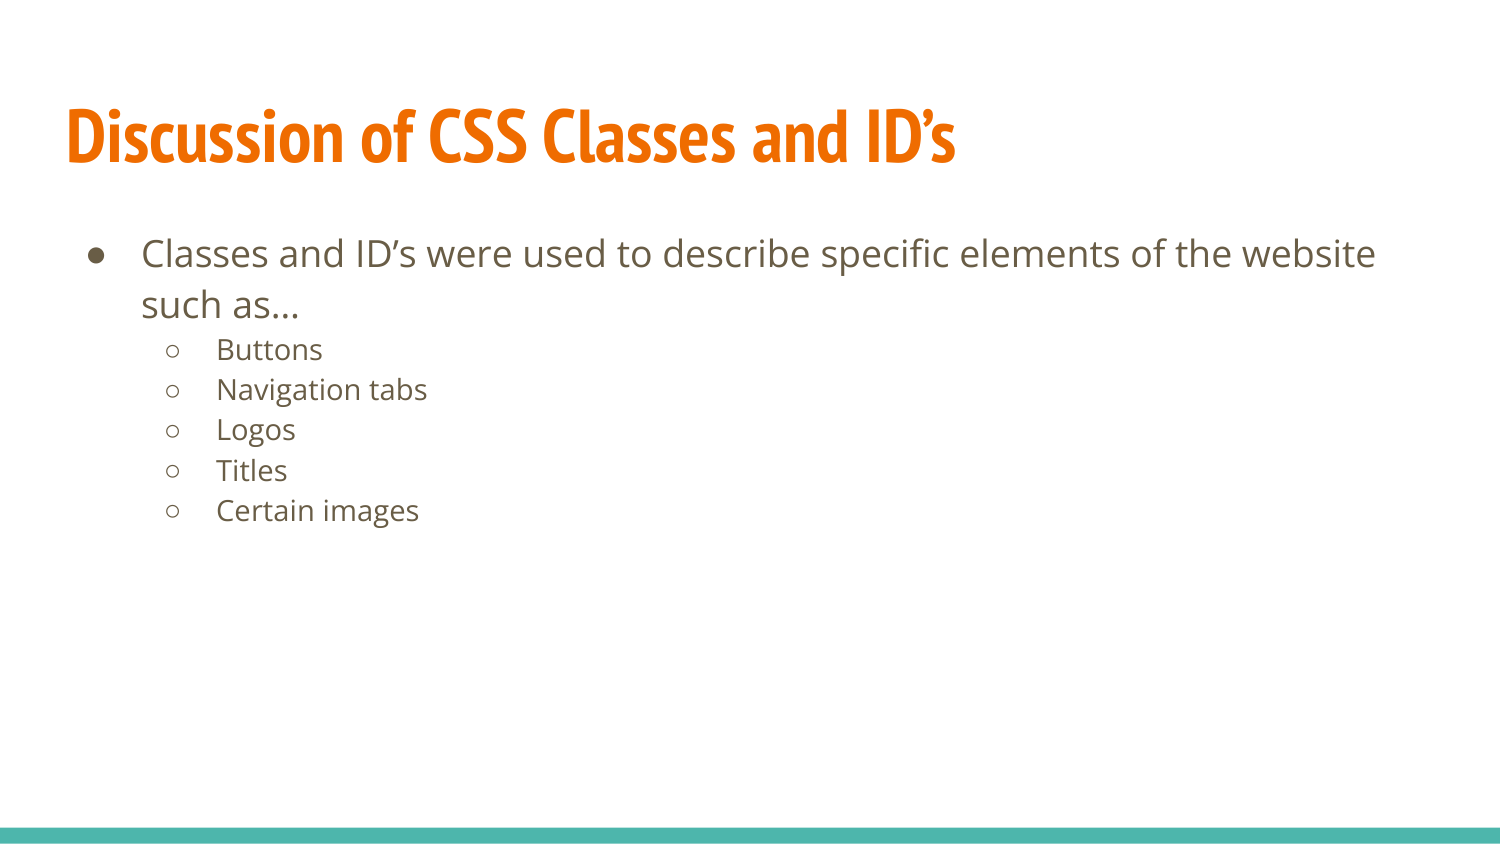

# Discussion of CSS Classes and ID’s
Classes and ID’s were used to describe specific elements of the website such as…
Buttons
Navigation tabs
Logos
Titles
Certain images